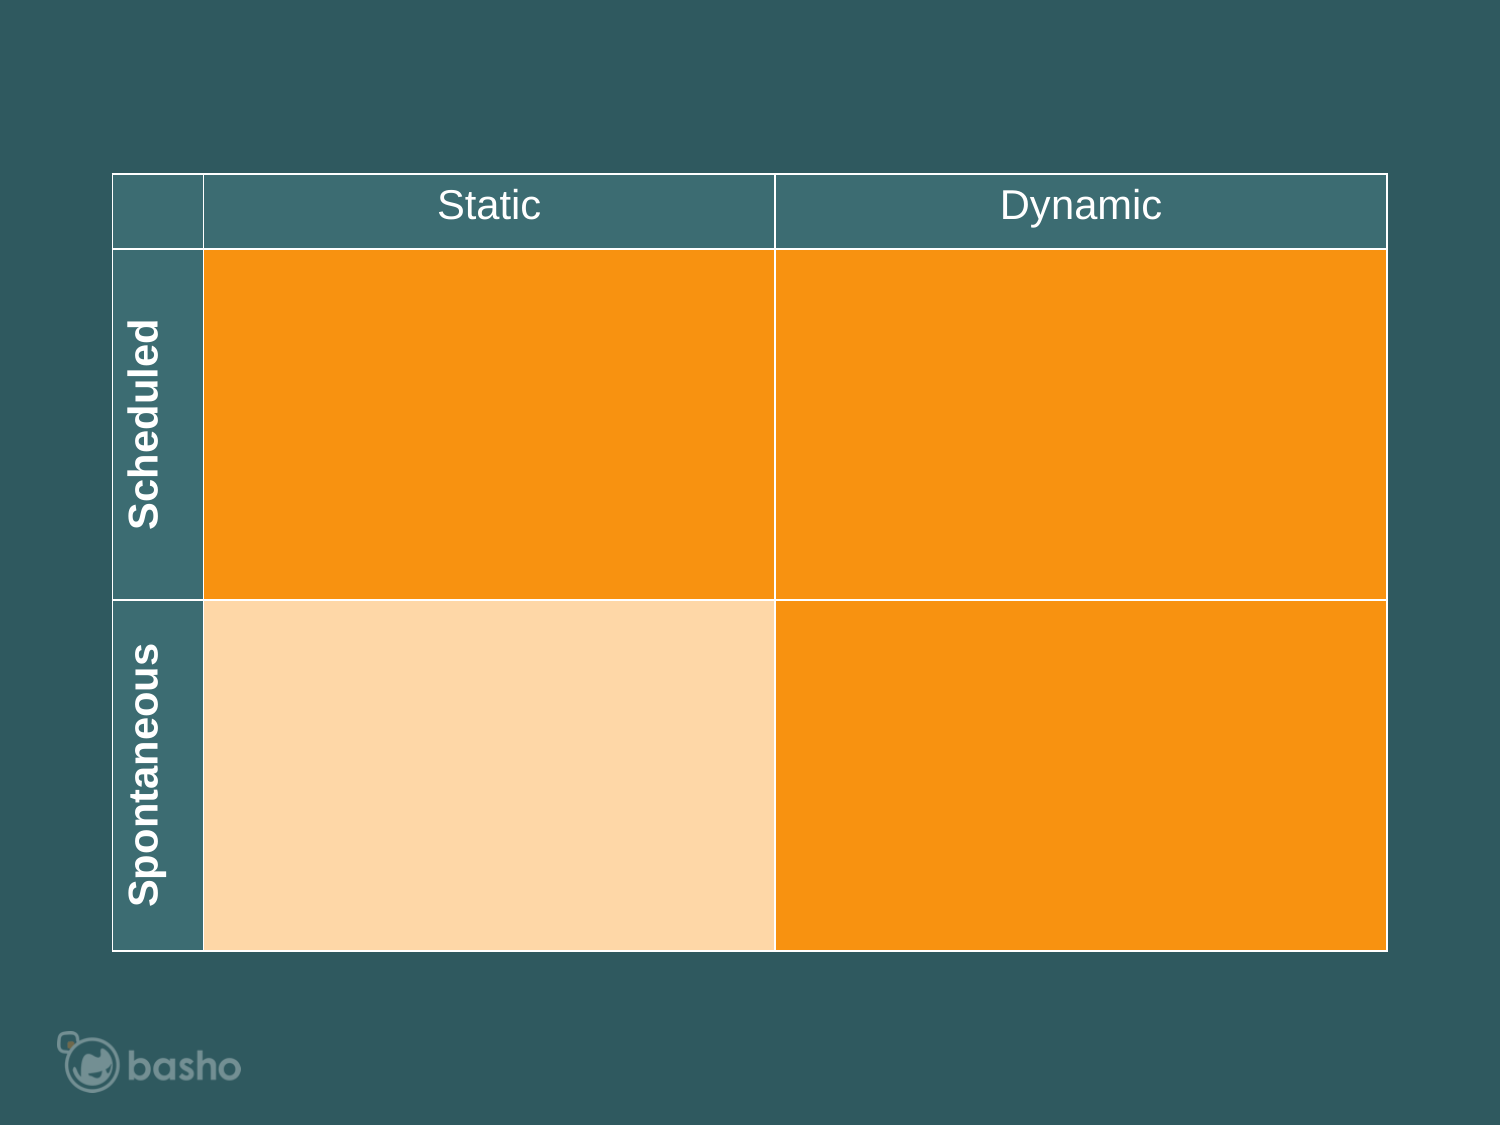

|  | Static | Dynamic |
| --- | --- | --- |
| Scheduled |  |  |
| Spontaneous |  |  |